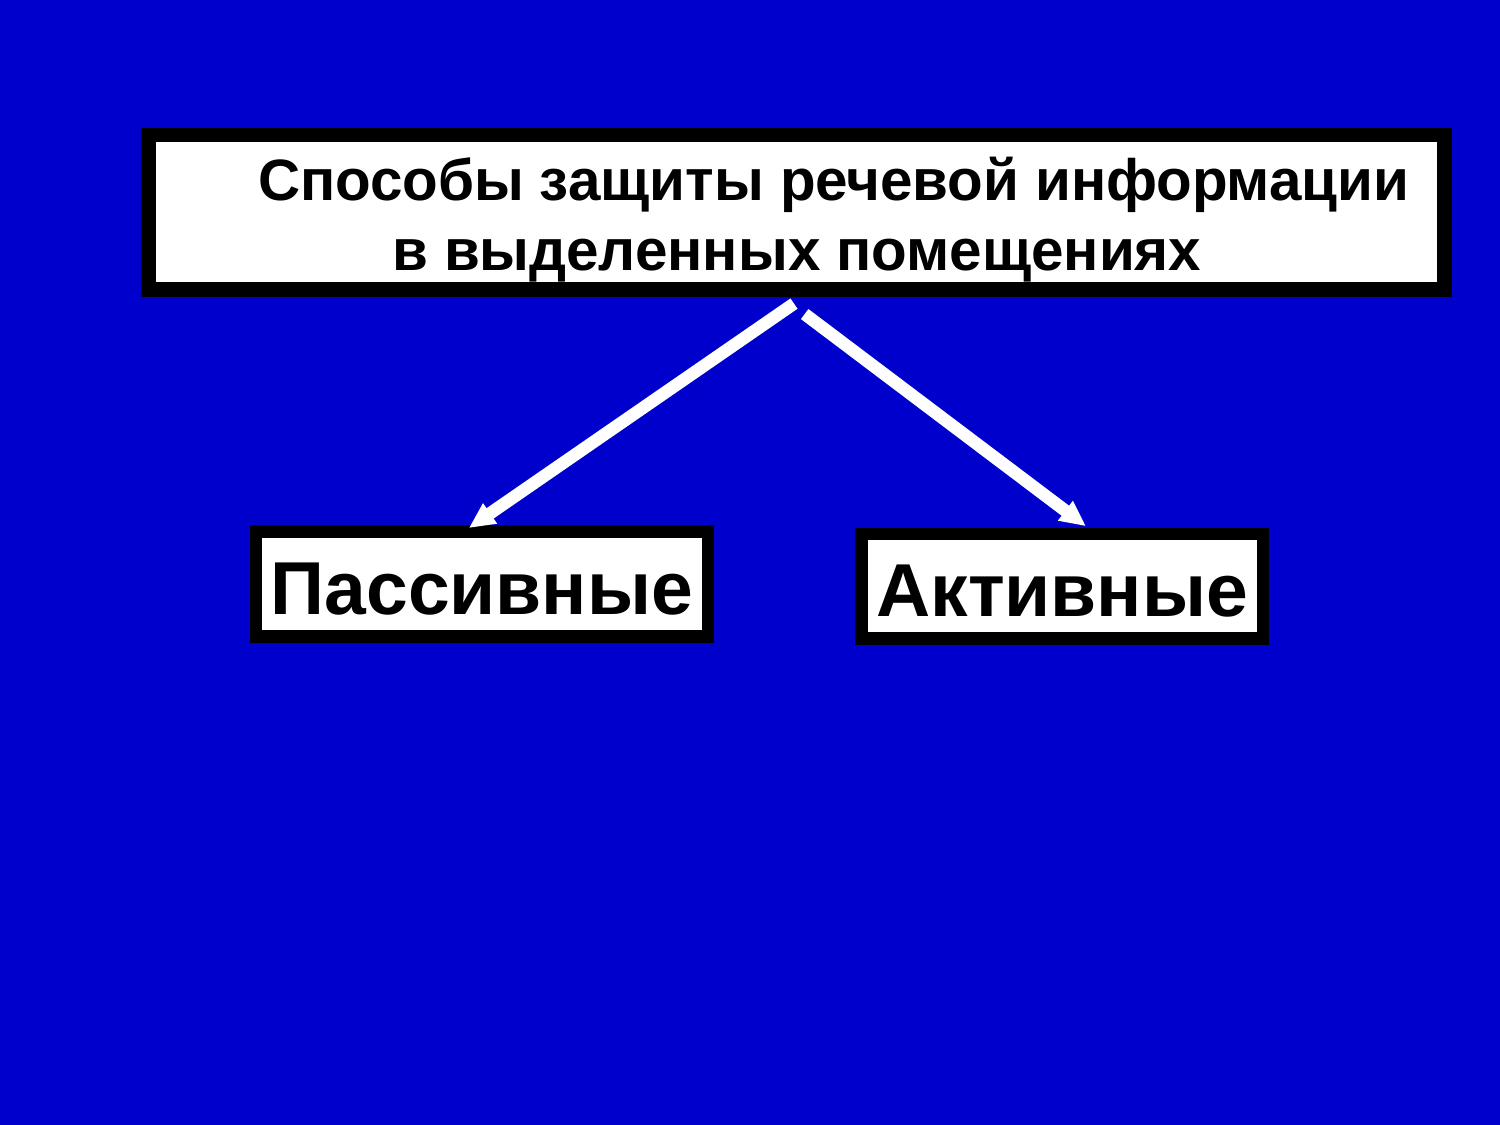

Способы защиты речевой информации в выделенных помещениях

Пассивные
Активные